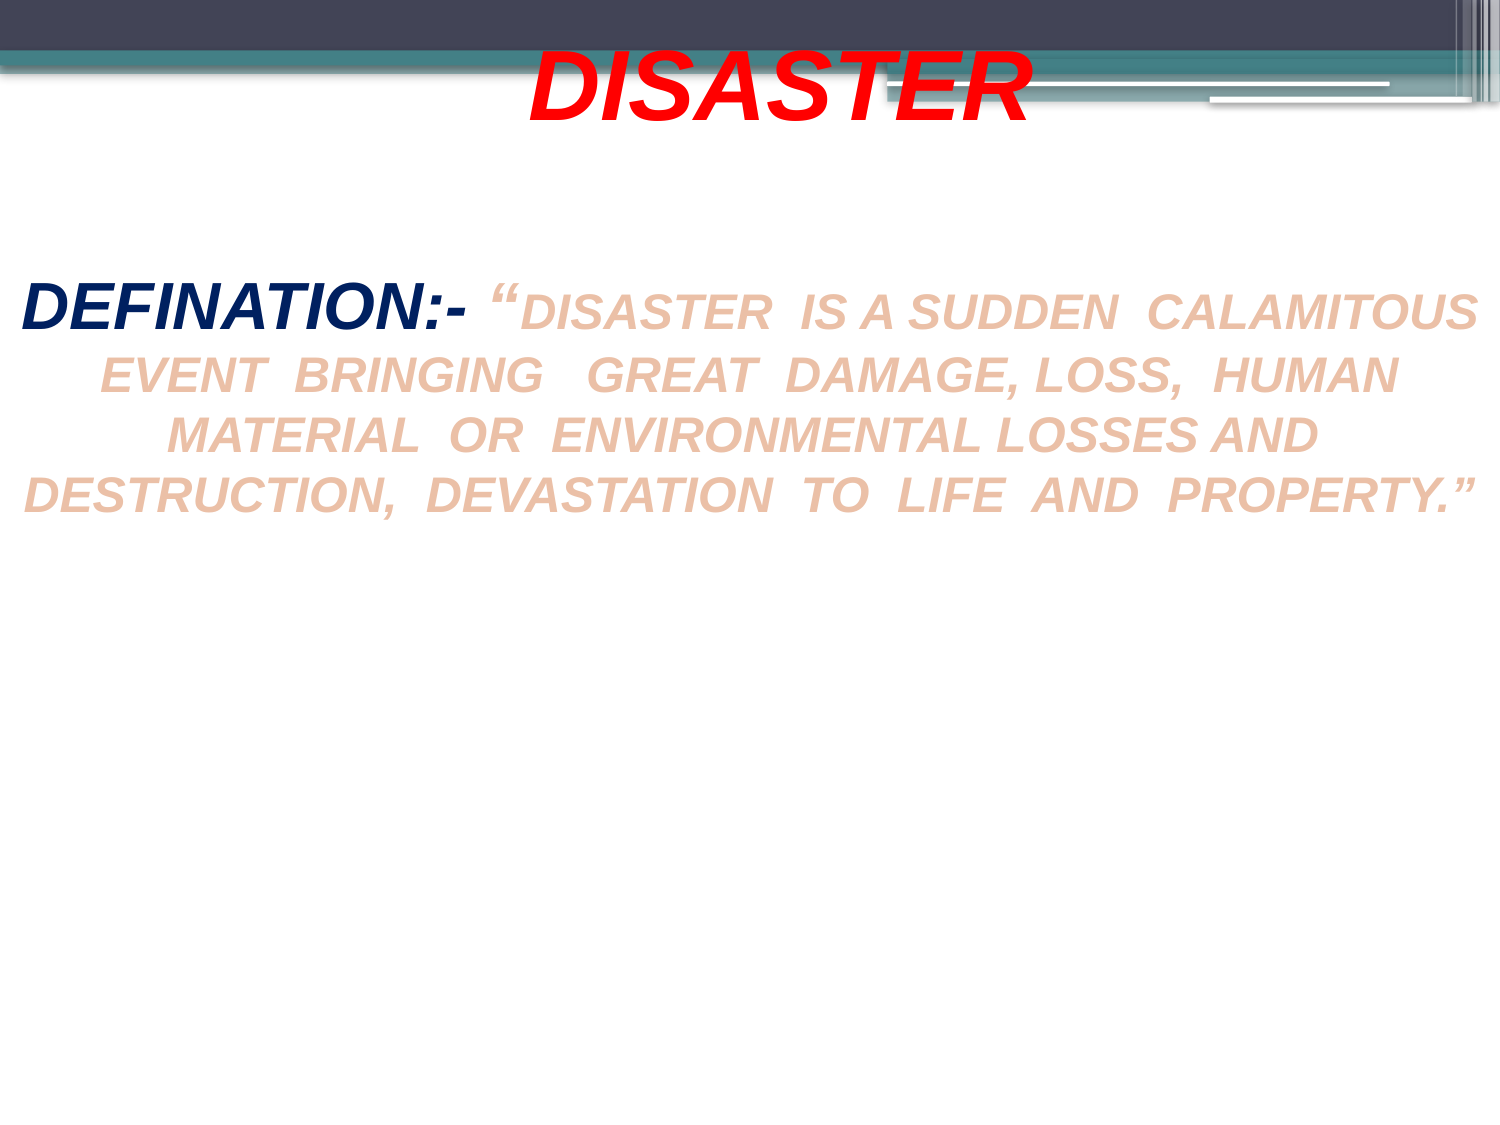

DISASTER

dEFINATION:- “DISASTER  IS A SUDDEN  CALAMITOUS  EVENT  BRINGING   GREAT  DAMAGE, LOSS,  HUMAN  MATERIAL  OR  ENVIRONMENTAL LOSSES AND  DESTRUCTION,  DEVASTATION  TO  LIFE  AND  PROPERTY.”